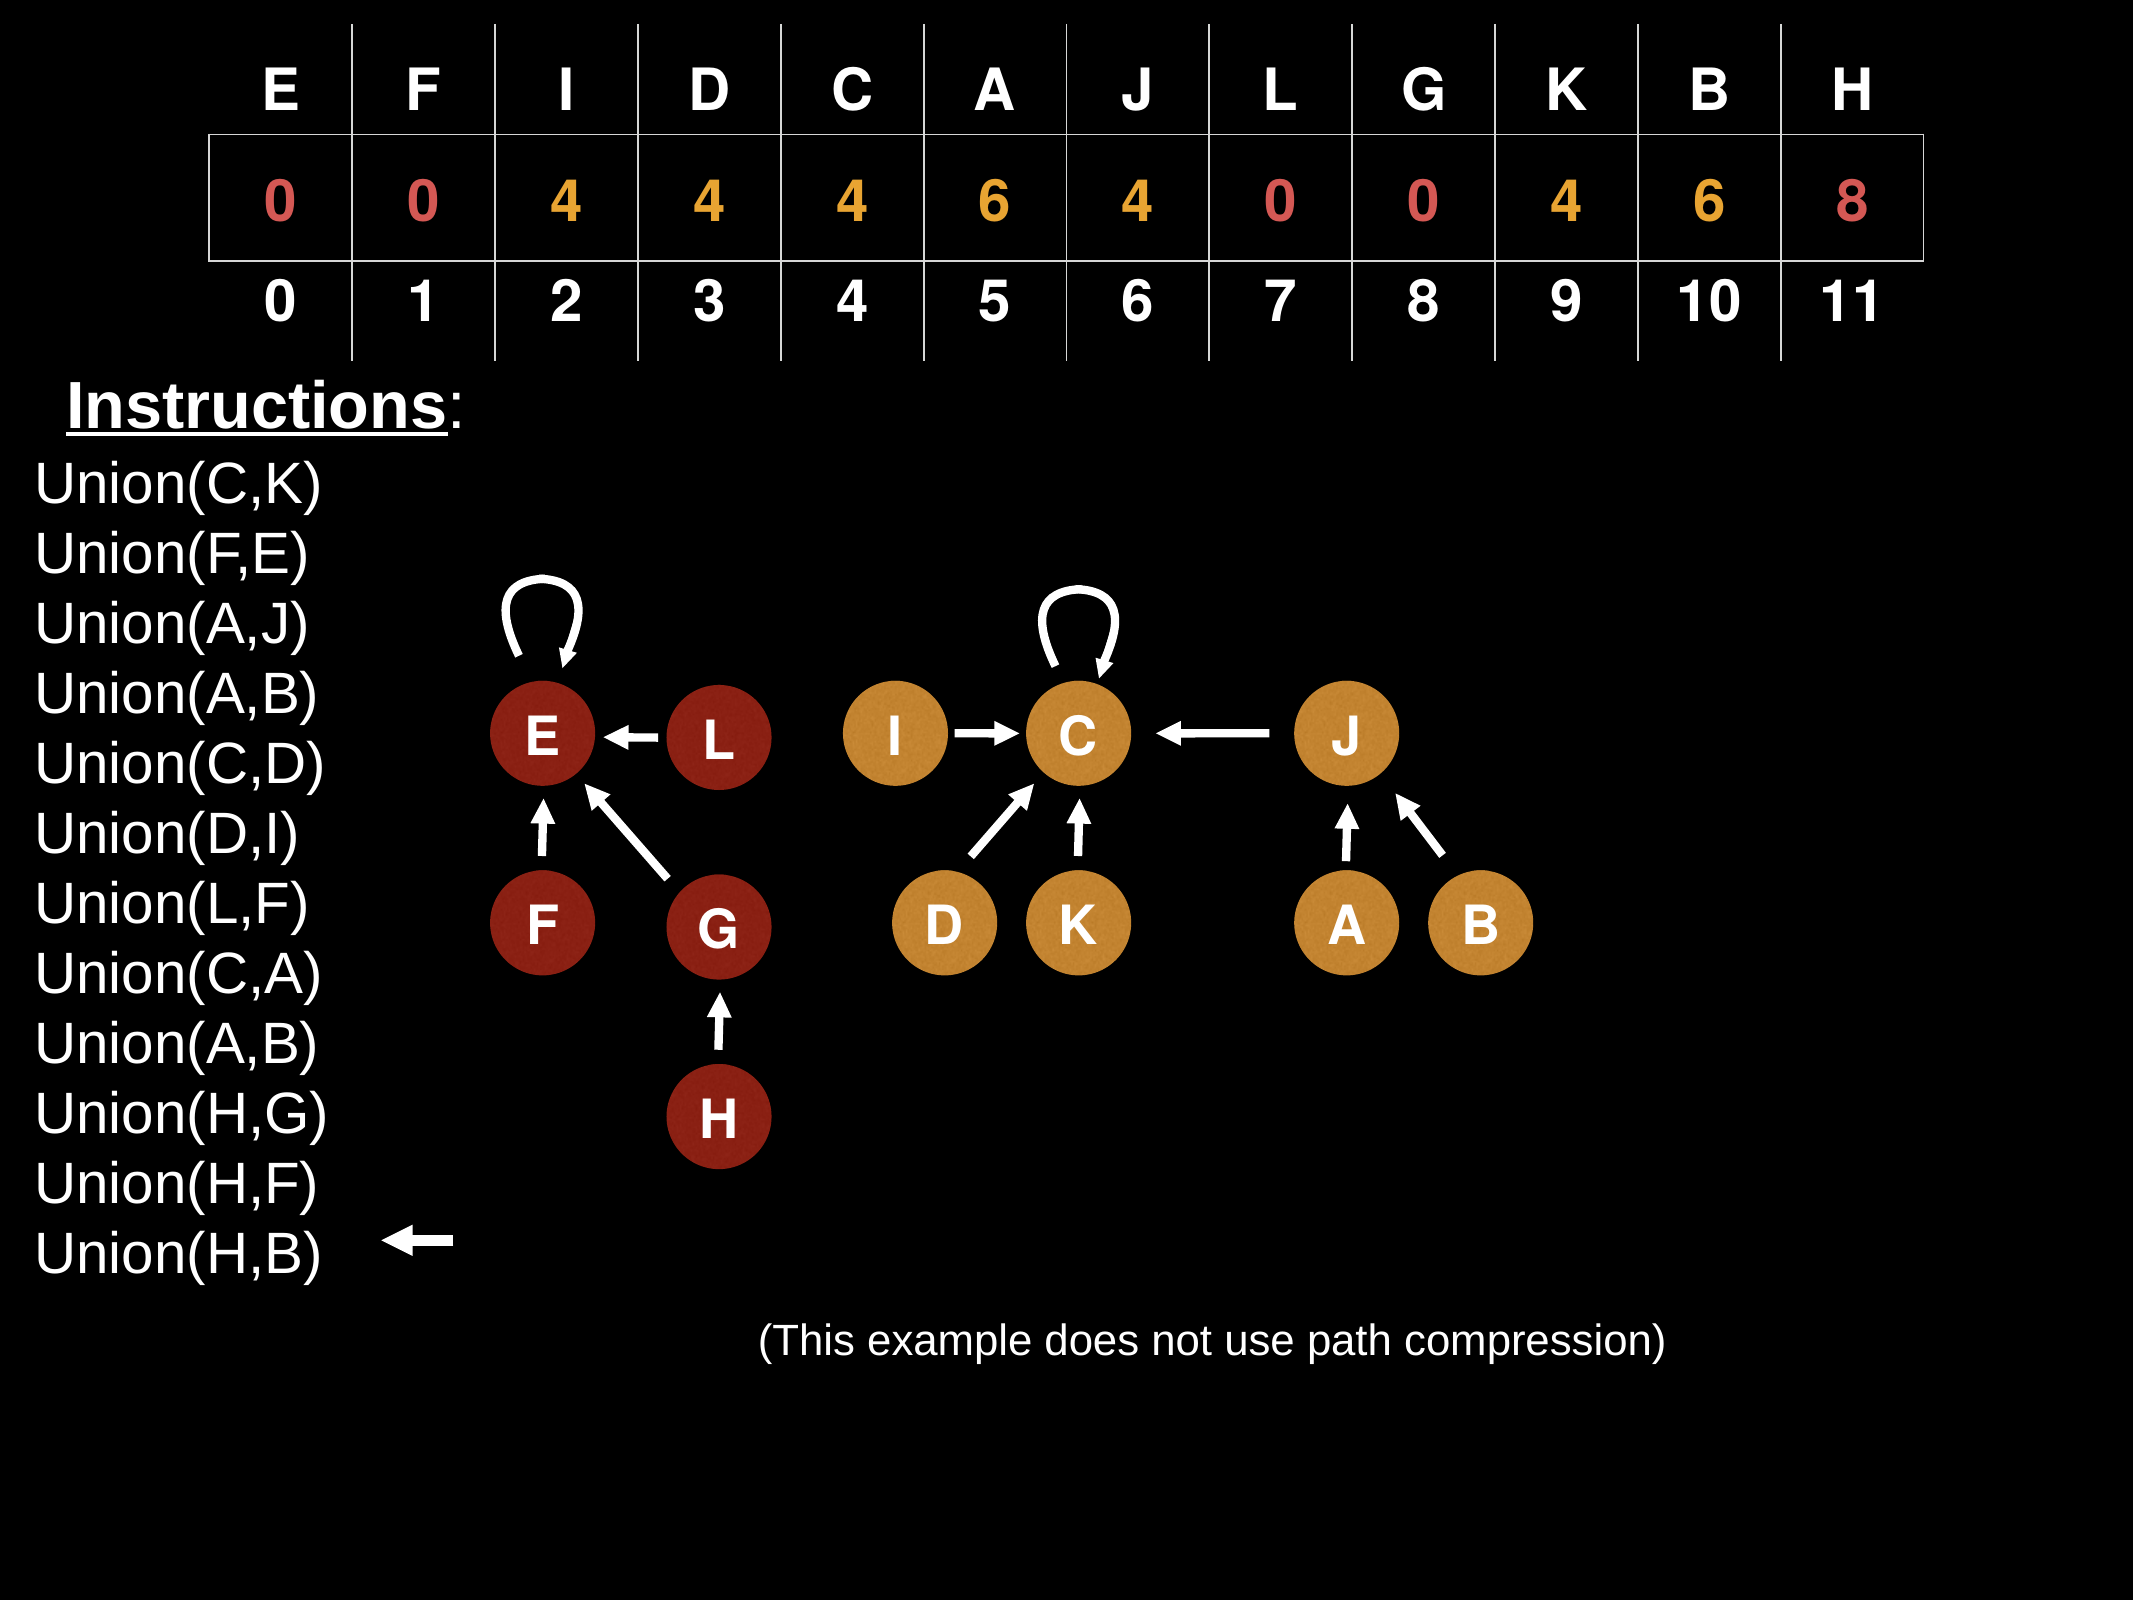

| E | F | I | D | C | A | J | L | G | K | B | H |
| --- | --- | --- | --- | --- | --- | --- | --- | --- | --- | --- | --- |
| 0 | 0 | 4 | 4 | 4 | 6 | 4 | 0 | 0 | 4 | 6 | 8 |
| --- | --- | --- | --- | --- | --- | --- | --- | --- | --- | --- | --- |
| 0 | 1 | 2 | 3 | 4 | 5 | 6 | 7 | 8 | 9 | 10 | 11 |
| --- | --- | --- | --- | --- | --- | --- | --- | --- | --- | --- | --- |
Instructions:
Union(C,K)
Union(F,E)
Union(A,J)
Union(A,B)
Union(C,D)
Union(D,I)
Union(L,F)
Union(C,A)
Union(A,B)
Union(H,G)
Union(H,F)
Union(H,B)

E
I
C
J
L

F
D
K
A
B
G

H

(This example does not use path compression)